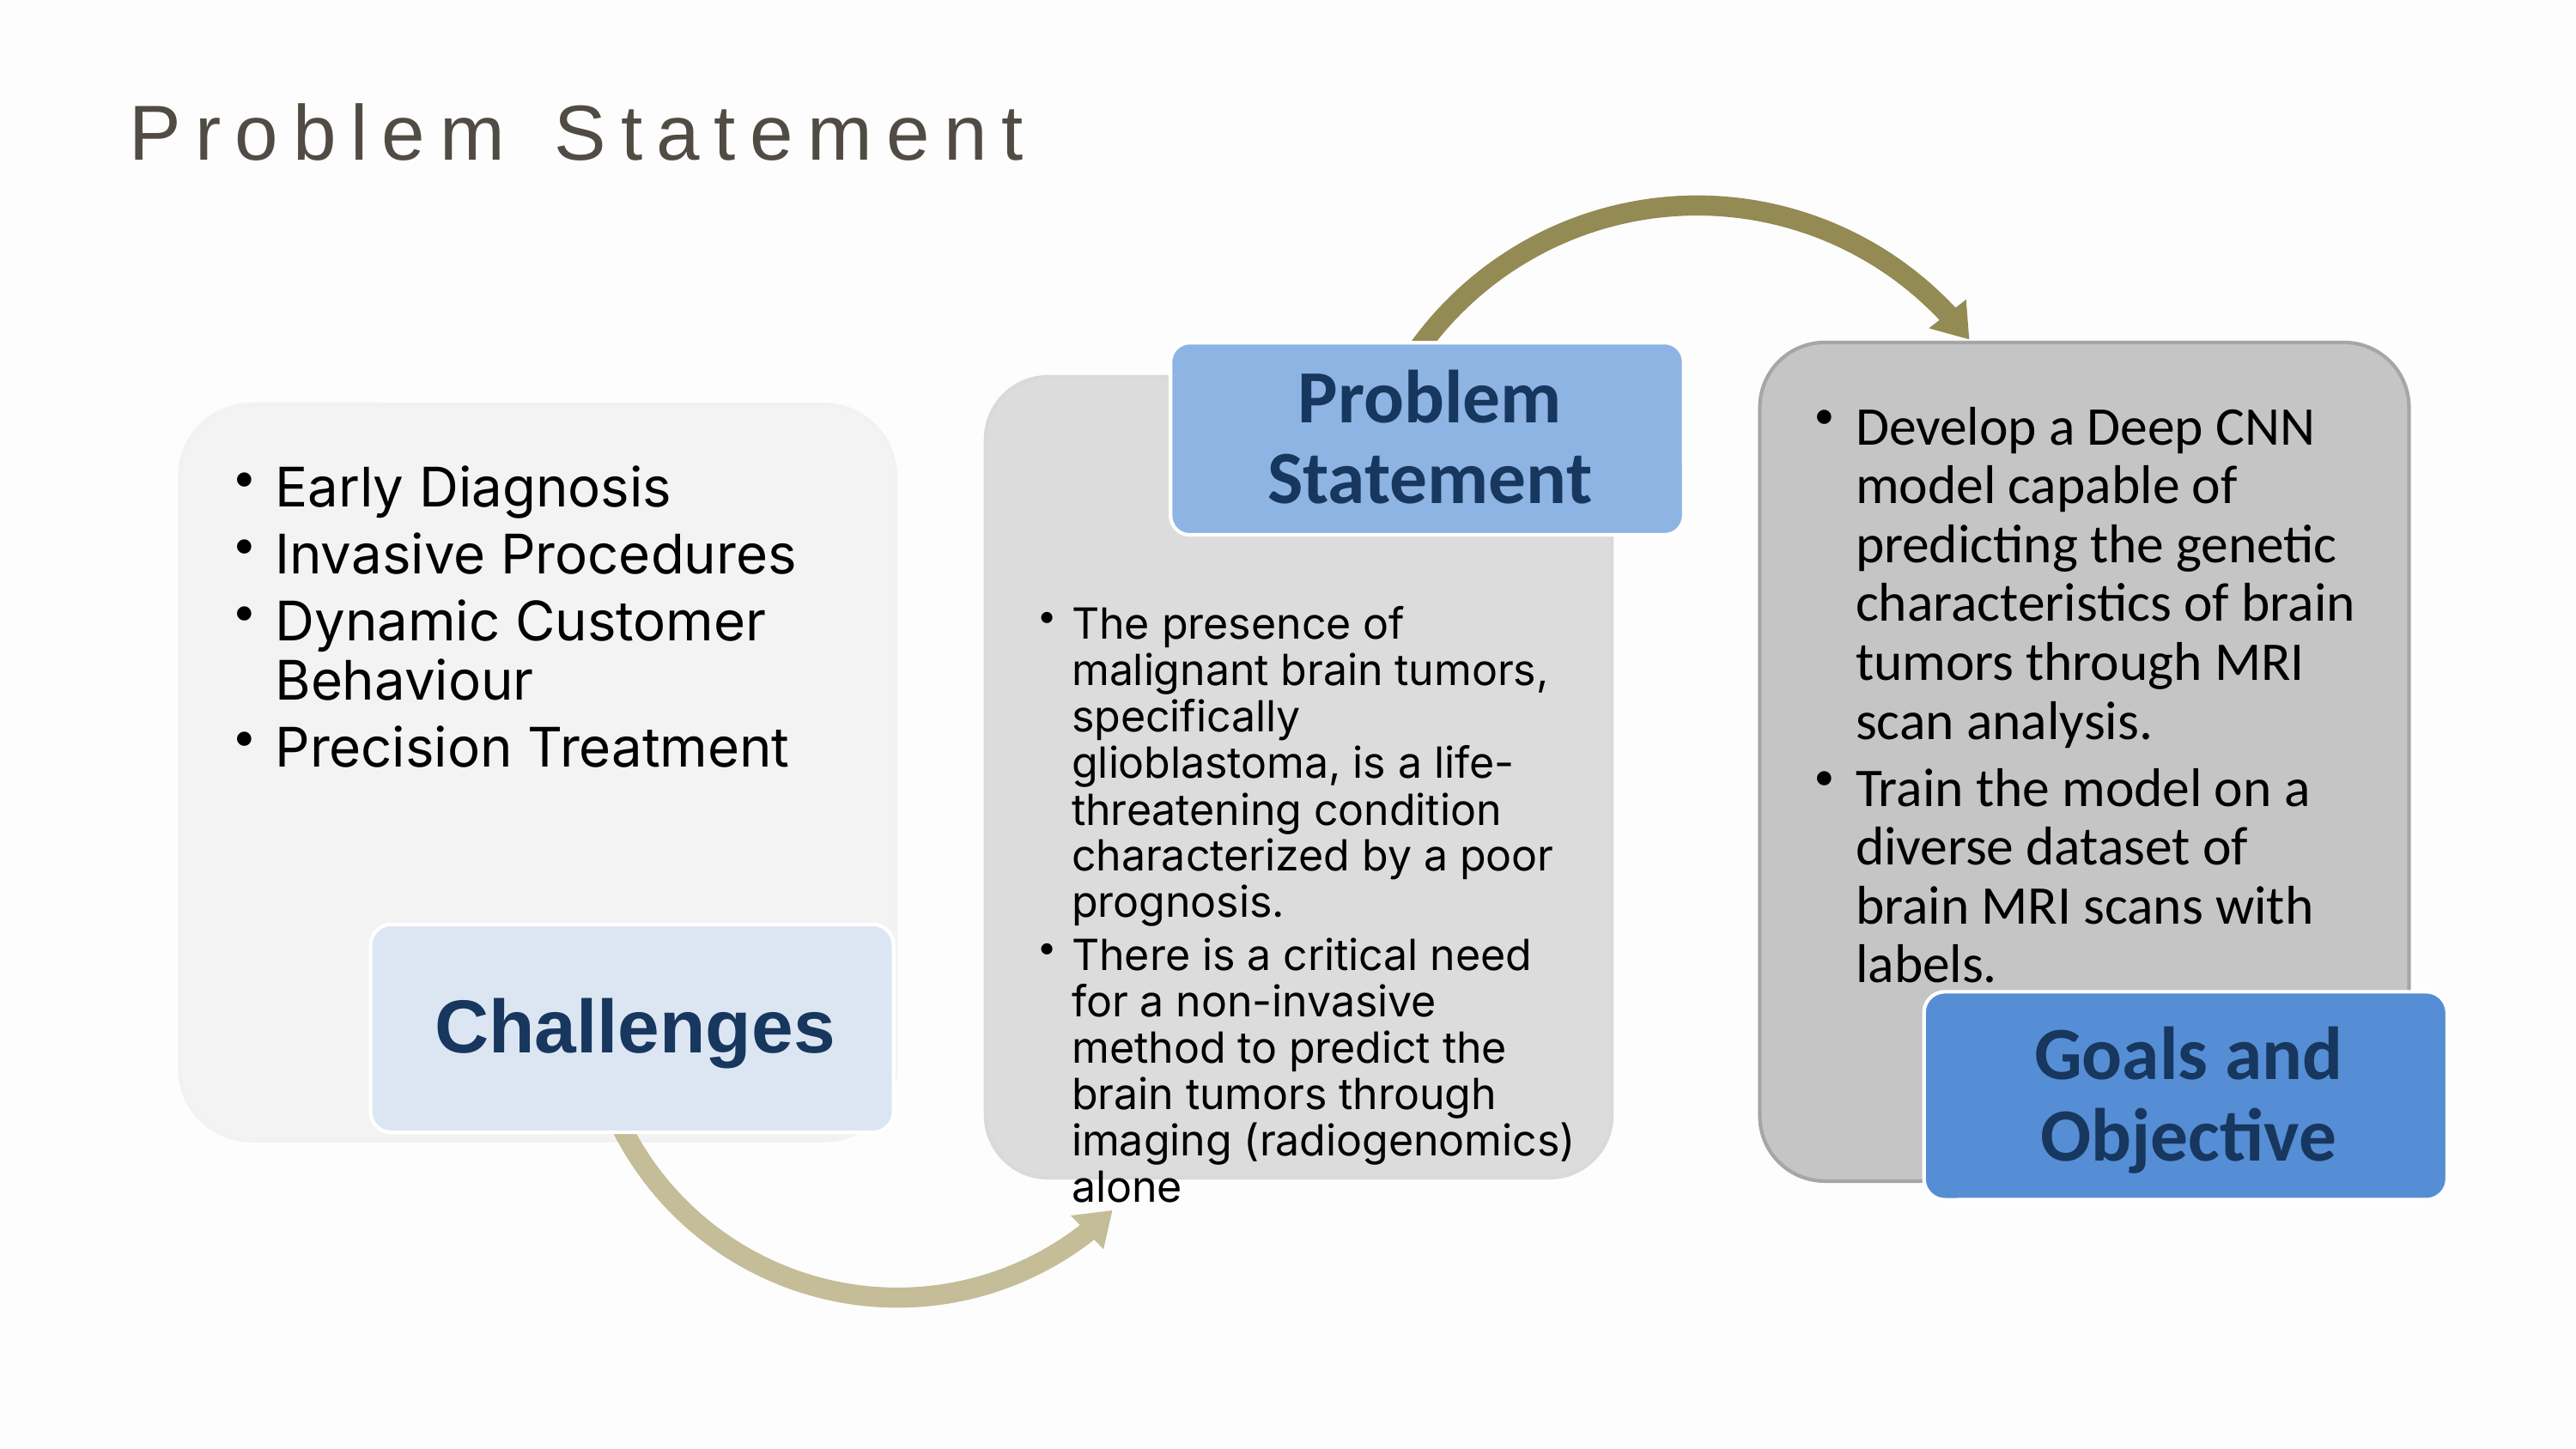

Problem Statement
Early Diagnosis
Invasive Procedures
Dynamic Customer Behaviour
Precision Treatment
Challenges
The presence of malignant brain tumors, specifically glioblastoma, is a life-threatening condition characterized by a poor prognosis.
There is a critical need for a non-invasive method to predict the brain tumors through imaging (radiogenomics) alone
Problem Statement
Develop a Deep CNN model capable of predicting the genetic characteristics of brain tumors through MRI scan analysis.
Train the model on a diverse dataset of brain MRI scans with labels.

Goals and Objective